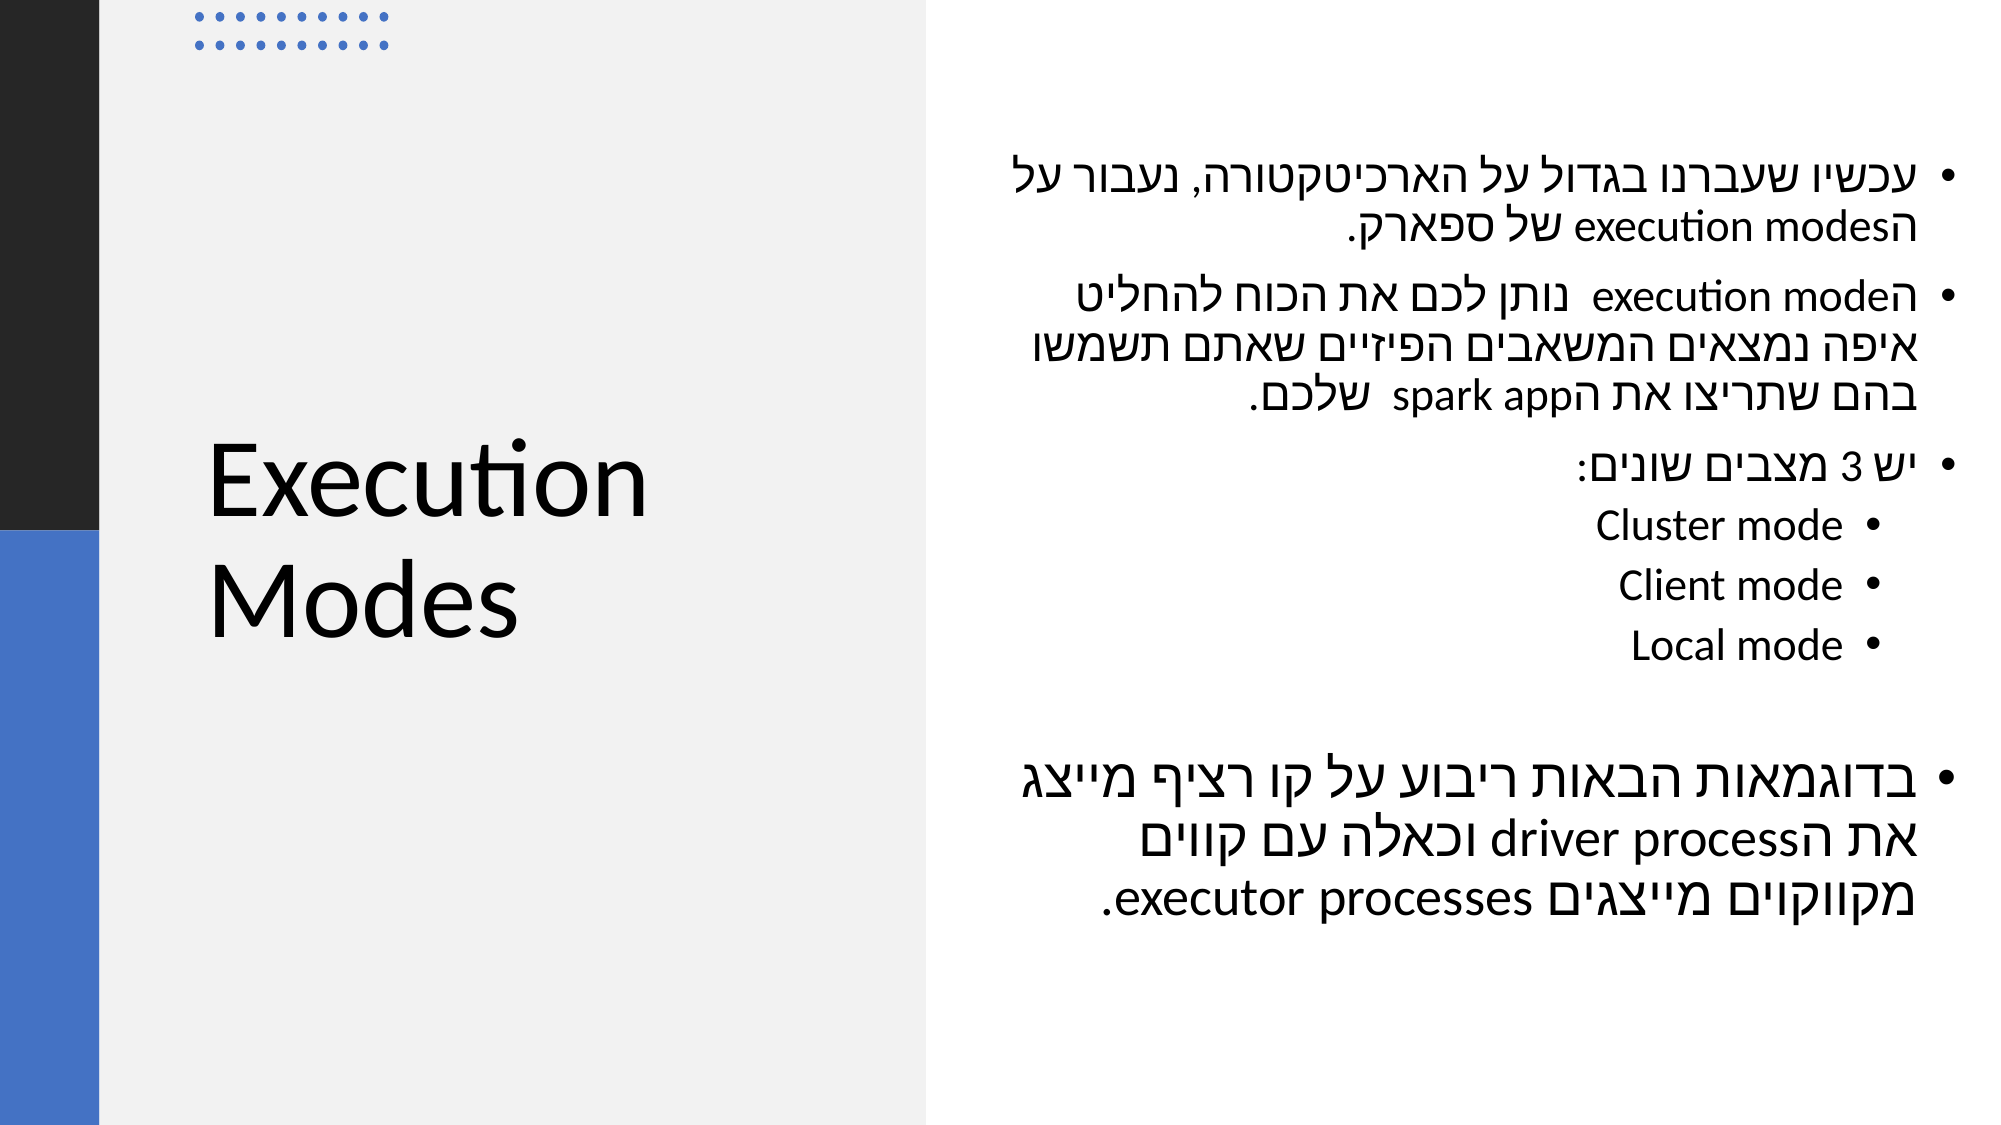

עכשיו שעברנו בגדול על הארכיטקטורה, נעבור על הexecution modes של ספארק.
הexecution mode  נותן לכם את הכוח להחליט איפה נמצאים המשאבים הפיזיים שאתם תשמשו בהם שתריצו את הspark app  שלכם.
יש 3 מצבים שונים:
Cluster mode
Client mode
Local mode

בדוגמאות הבאות ריבוע על קו רציף מייצג את הdriver process וכאלה עם קווים מקווקוים מייצגים executor processes.
# Execution Modes